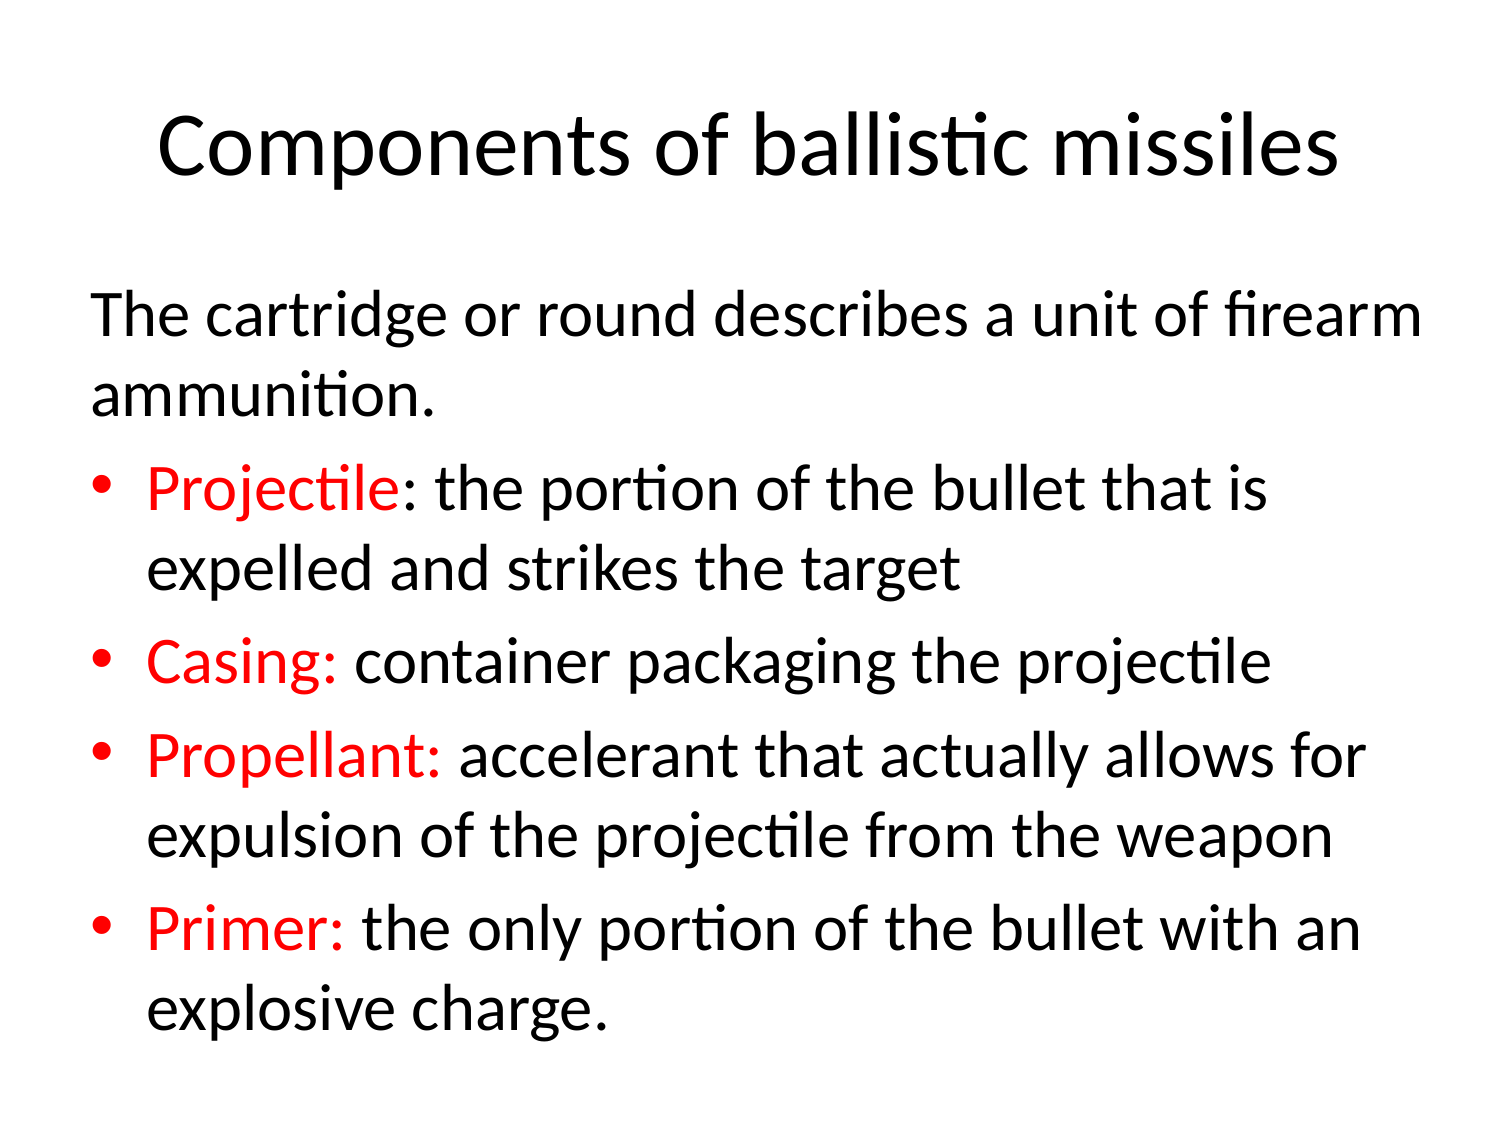

# Components of ballistic missiles
The cartridge or round describes a unit of firearm ammunition.
Projectile: the portion of the bullet that is expelled and strikes the target
Casing: container packaging the projectile
Propellant: accelerant that actually allows for expulsion of the projectile from the weapon
Primer: the only portion of the bullet with an explosive charge.